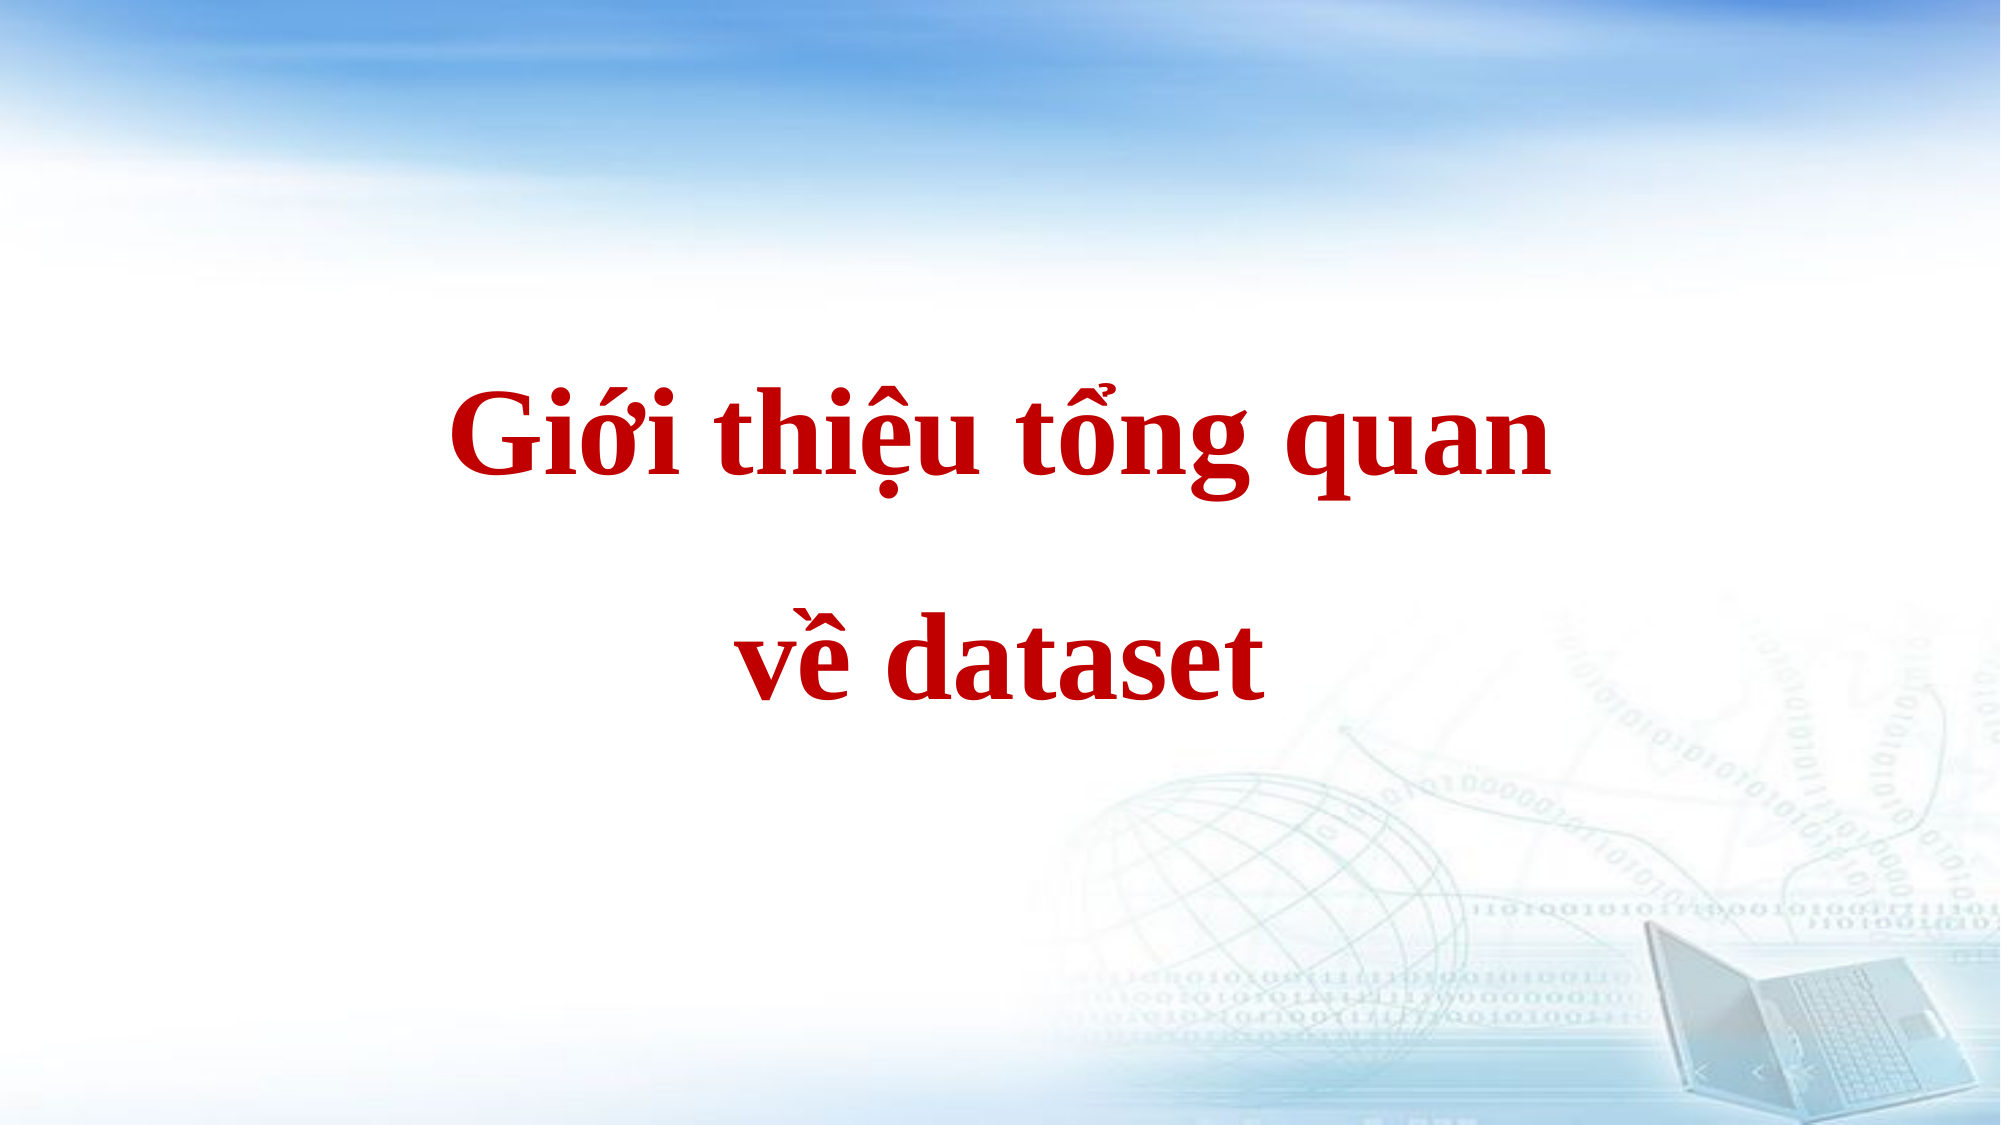

# Giới thiệu tổng quan về dataset